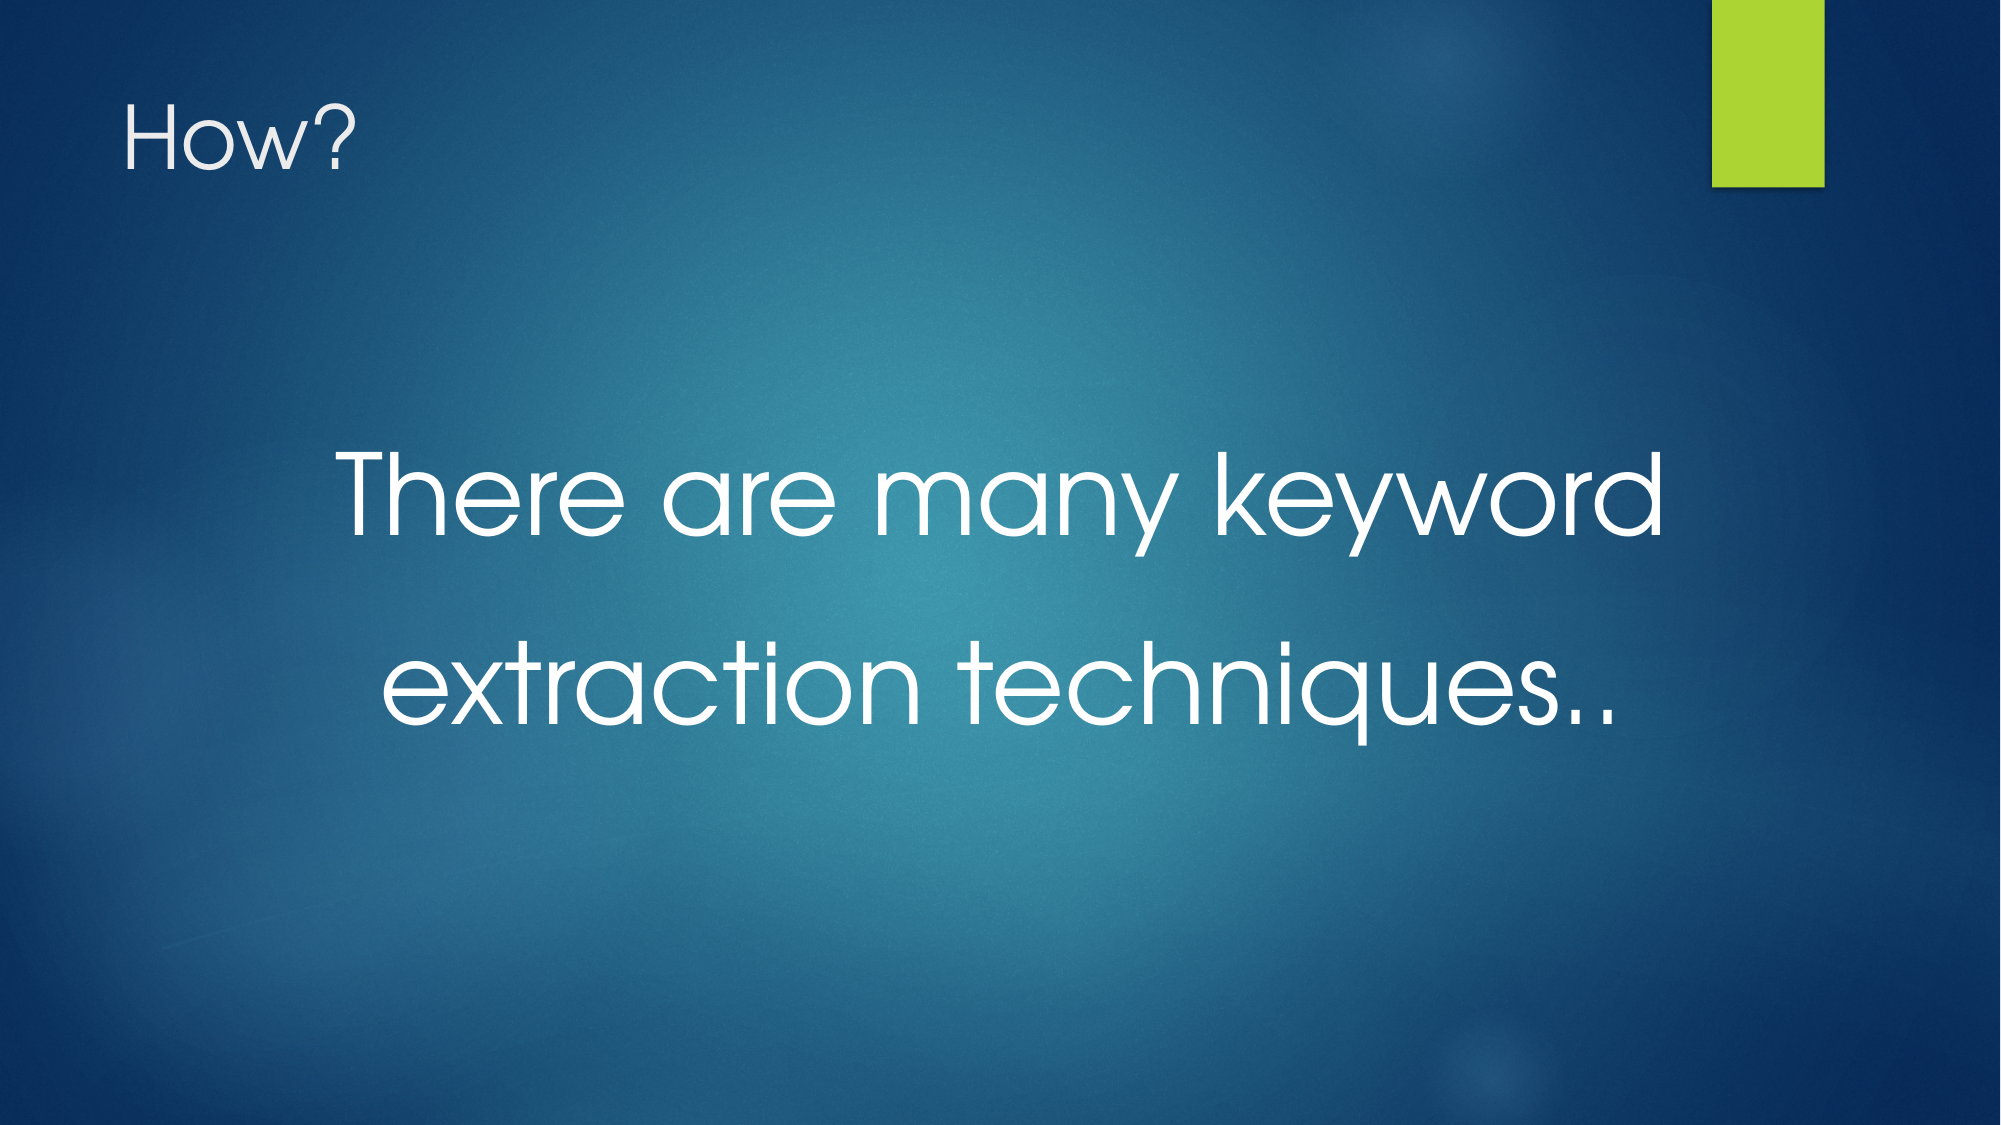

# How?
There are many keyword extraction techniques..